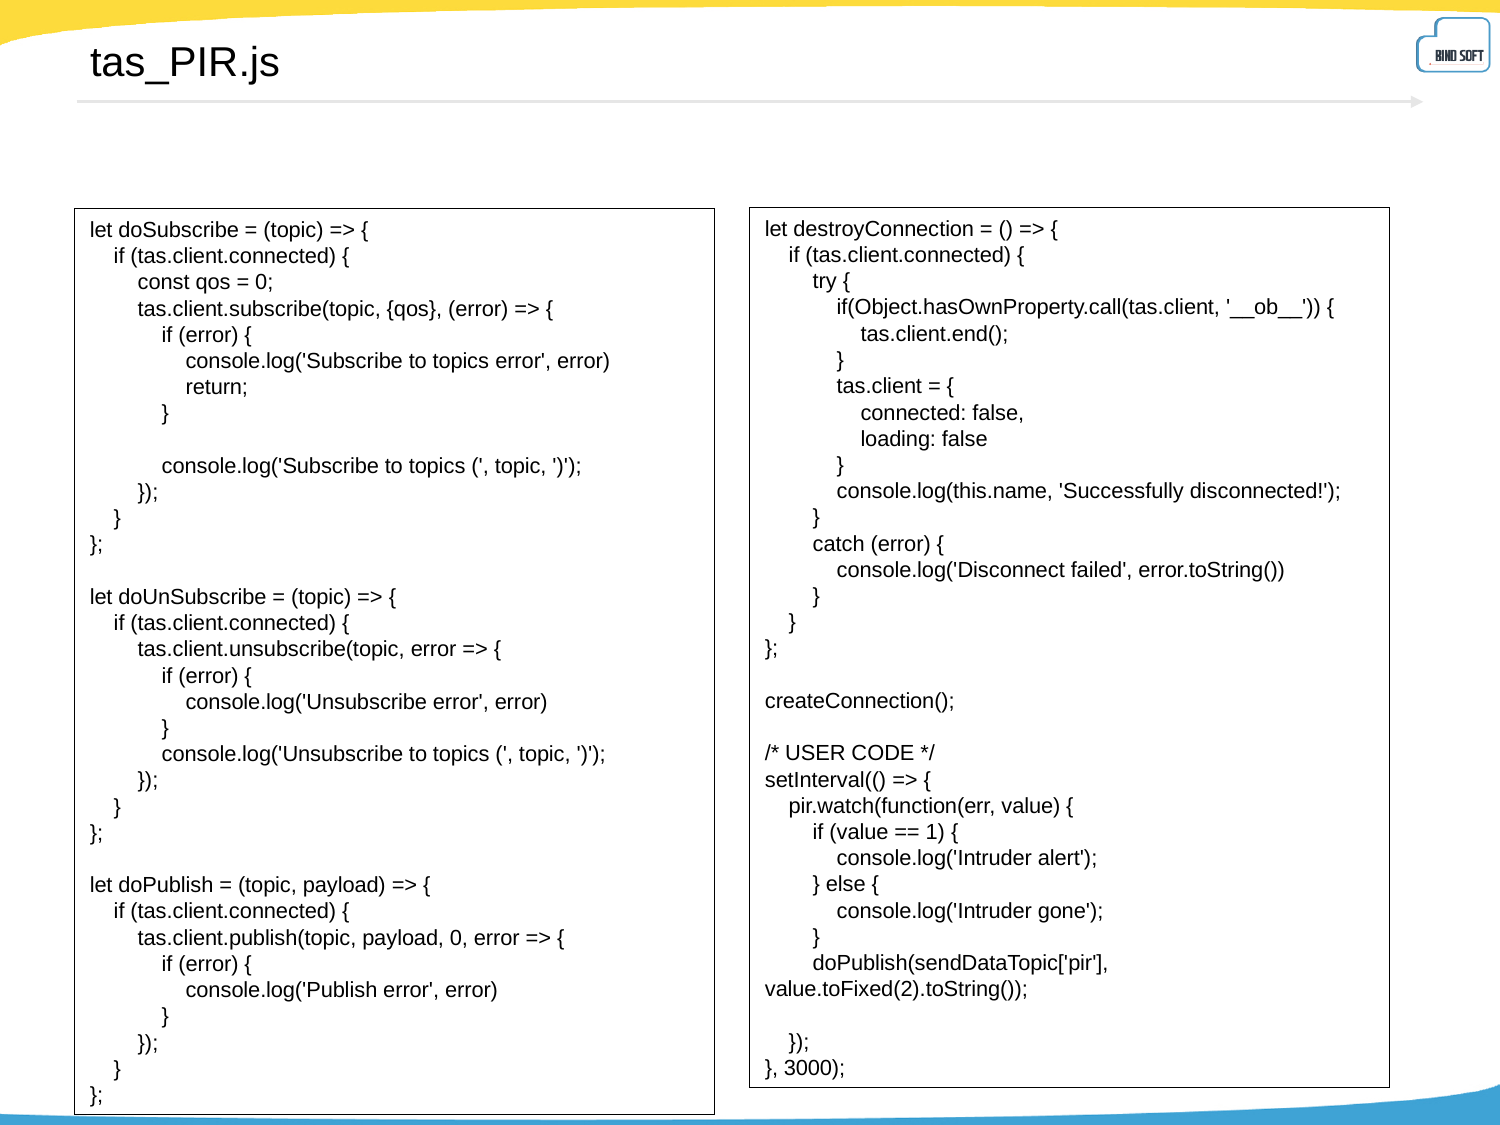

# tas_PIR.js

let destroyConnection = () => {
    if (tas.client.connected) {
        try {
            if(Object.hasOwnProperty.call(tas.client, '__ob__')) {
                tas.client.end();
            }
            tas.client = {
                connected: false,
                loading: false
            }
            console.log(this.name, 'Successfully disconnected!');
        }
        catch (error) {
            console.log('Disconnect failed', error.toString())
        }
    }
};

createConnection();

/* USER CODE */
setInterval(() => {
    pir.watch(function(err, value) {
        if (value == 1) {
            console.log('Intruder alert');
        } else {
            console.log('Intruder gone');
        }
        doPublish(sendDataTopic['pir'], value.toFixed(2).toString());

    });
}, 3000);
let doSubscribe = (topic) => {
    if (tas.client.connected) {
        const qos = 0;
        tas.client.subscribe(topic, {qos}, (error) => {
            if (error) {
                console.log('Subscribe to topics error', error)
                return;
            }

            console.log('Subscribe to topics (', topic, ')');
        });
    }
};

let doUnSubscribe = (topic) => {
    if (tas.client.connected) {
        tas.client.unsubscribe(topic, error => {
            if (error) {
                console.log('Unsubscribe error', error)
            }
            console.log('Unsubscribe to topics (', topic, ')');
        });
    }
};

let doPublish = (topic, payload) => {
    if (tas.client.connected) {
        tas.client.publish(topic, payload, 0, error => {
            if (error) {
                console.log('Publish error', error)
            }
        });
    }
};